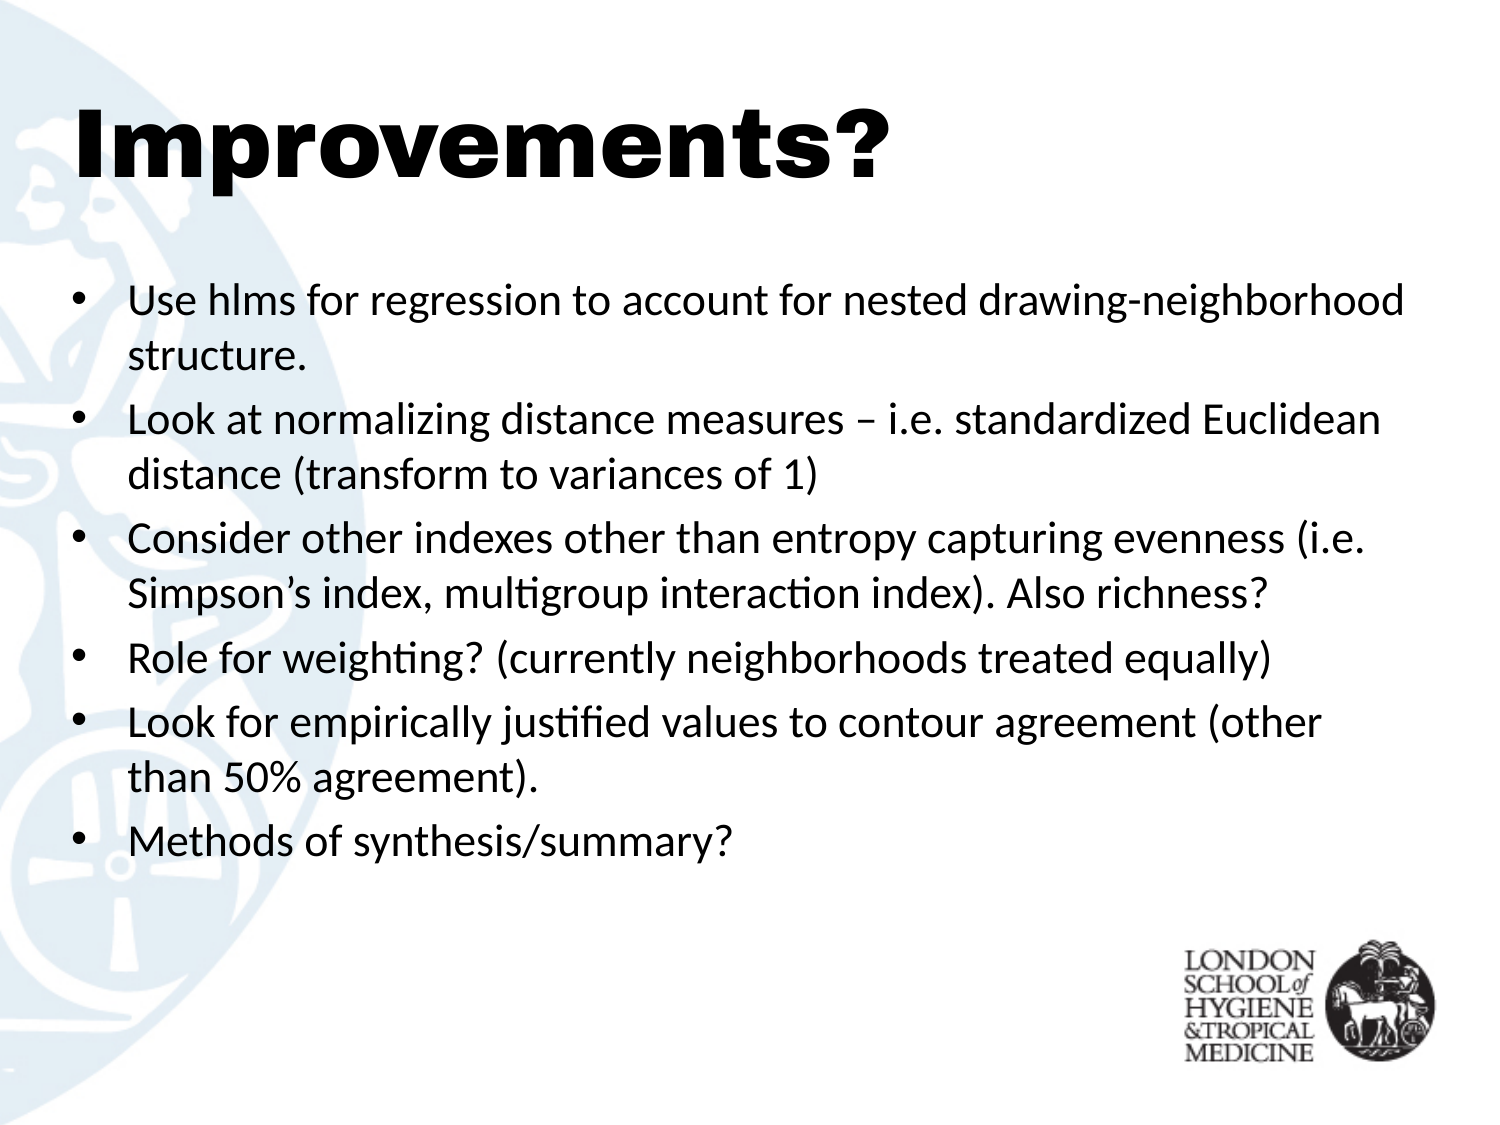

# Improvements?
Use hlms for regression to account for nested drawing-neighborhood structure.
Look at normalizing distance measures – i.e. standardized Euclidean distance (transform to variances of 1)
Consider other indexes other than entropy capturing evenness (i.e. Simpson’s index, multigroup interaction index). Also richness?
Role for weighting? (currently neighborhoods treated equally)
Look for empirically justified values to contour agreement (other than 50% agreement).
Methods of synthesis/summary?